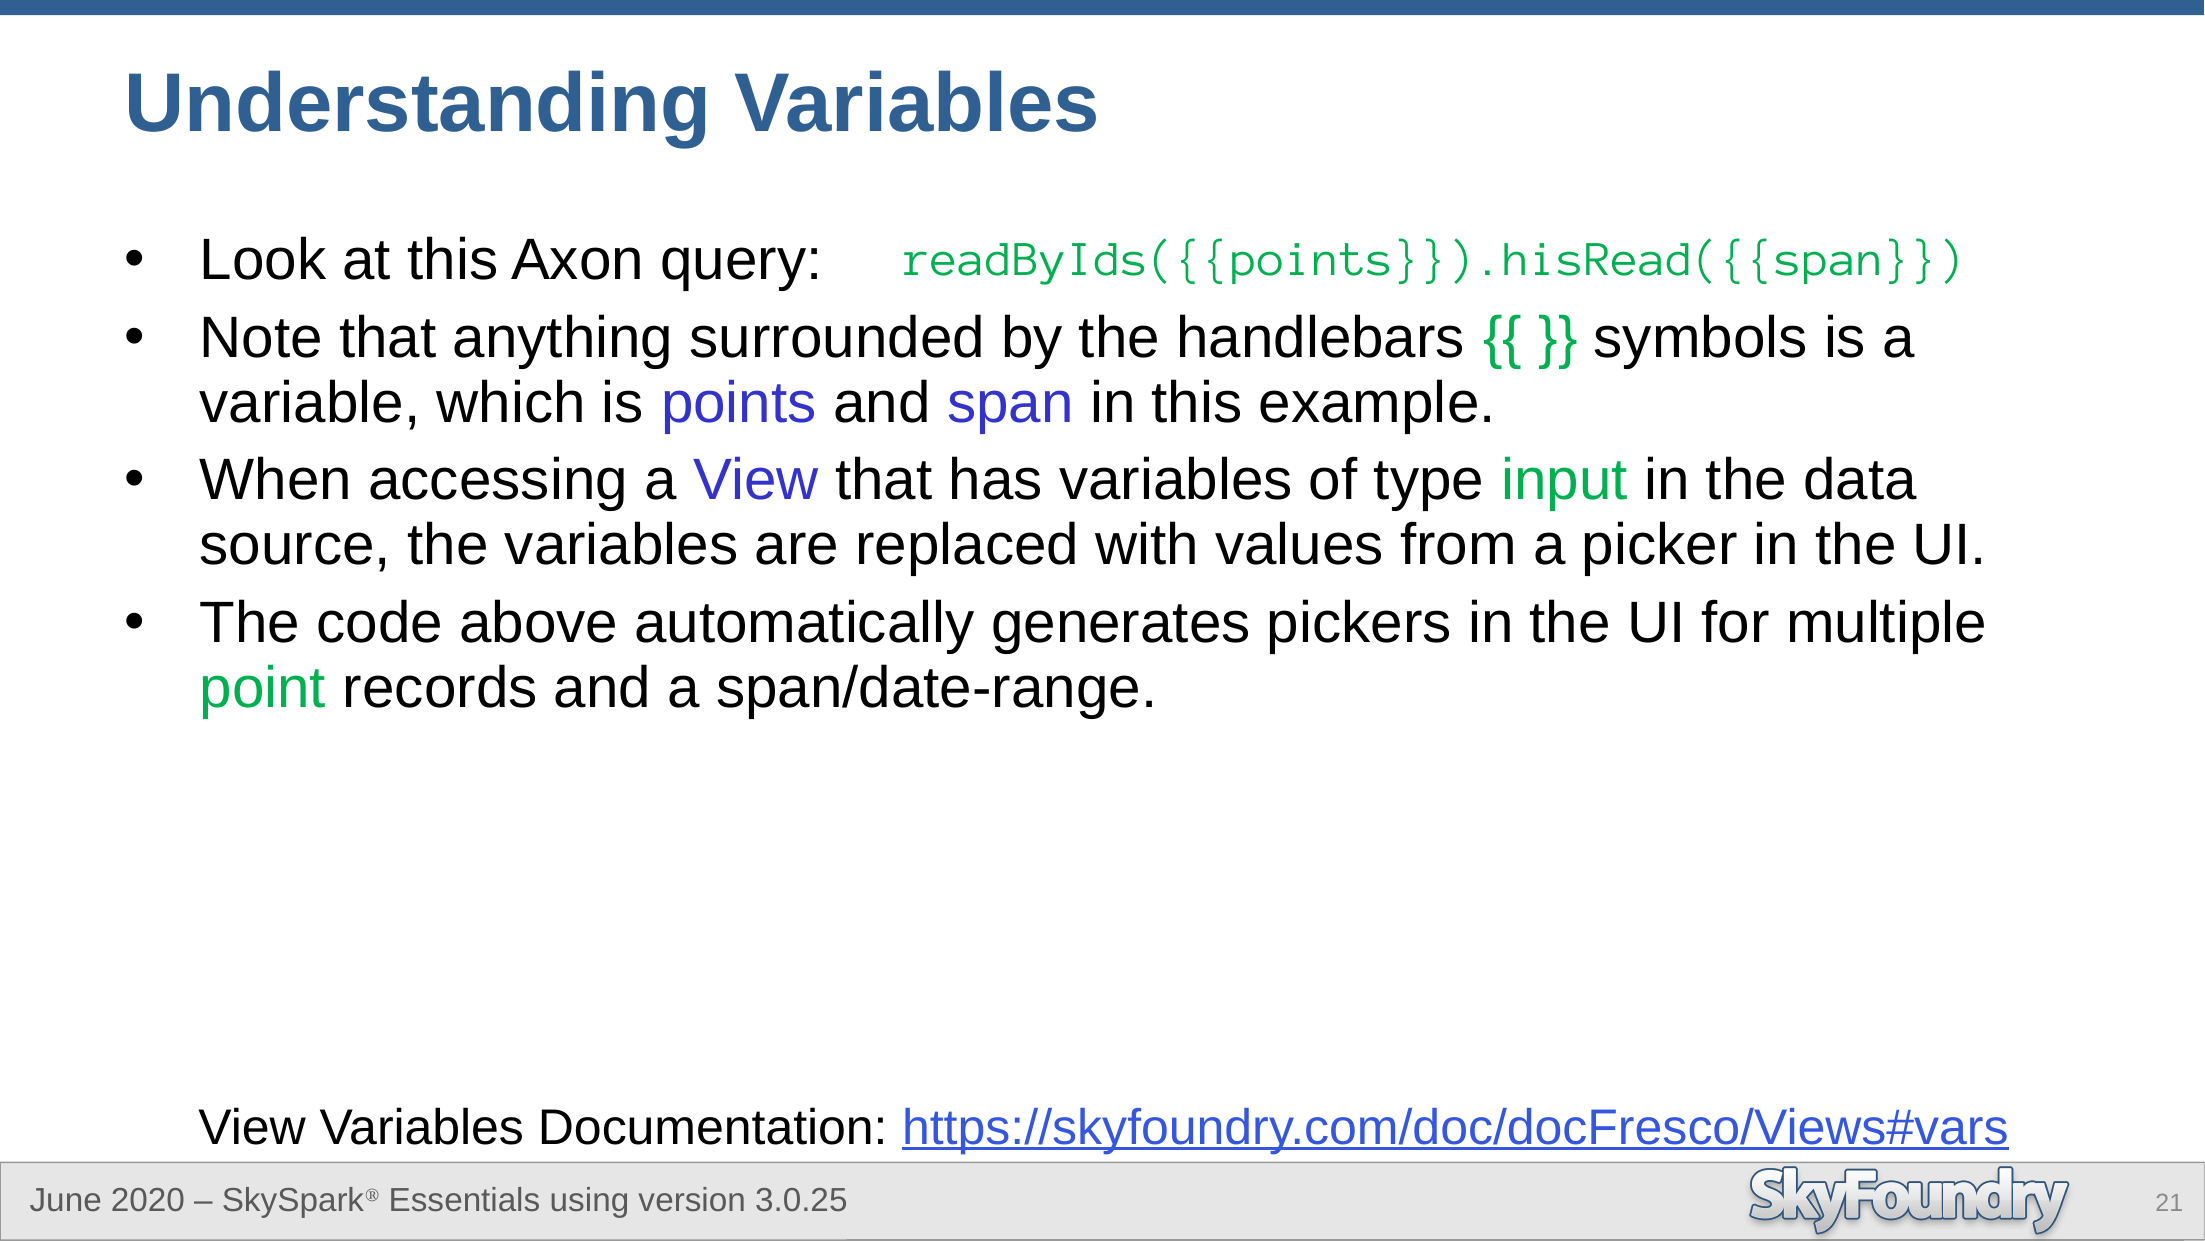

# Understanding Variables
Look at this Axon query:
Note that anything surrounded by the handlebars {{ }} symbols is a variable, which is points and span in this example.
When accessing a View that has variables of type input in the data source, the variables are replaced with values from a picker in the UI.
The code above automatically generates pickers in the UI for multiple point records and a span/date-range.
readByIds({{points}}).hisRead({{span}})
View Variables Documentation: https://skyfoundry.com/doc/docFresco/Views#vars
21